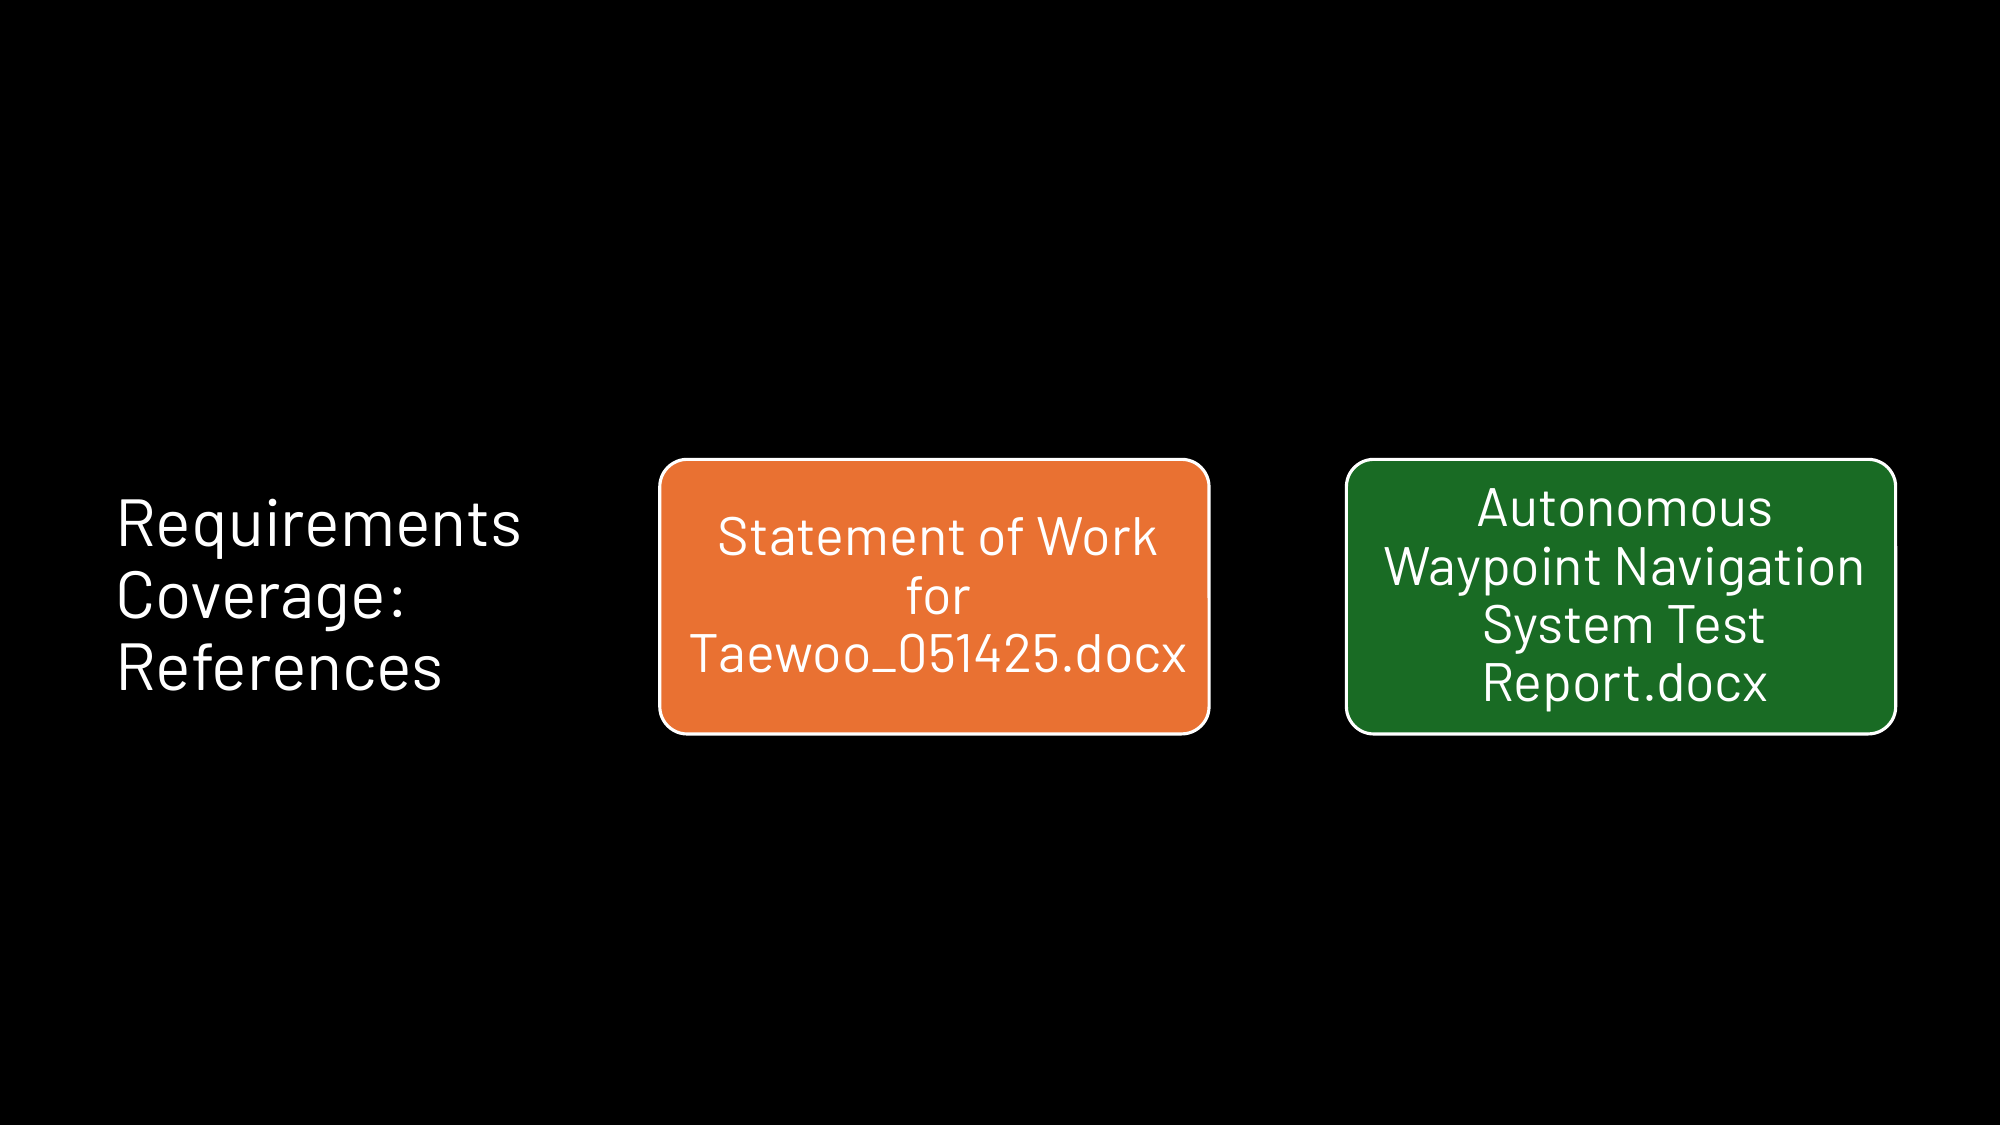

# Requirements Coverage: References
Statement of Work for Taewoo_051425.docx
Autonomous Waypoint Navigation System Test Report.docx